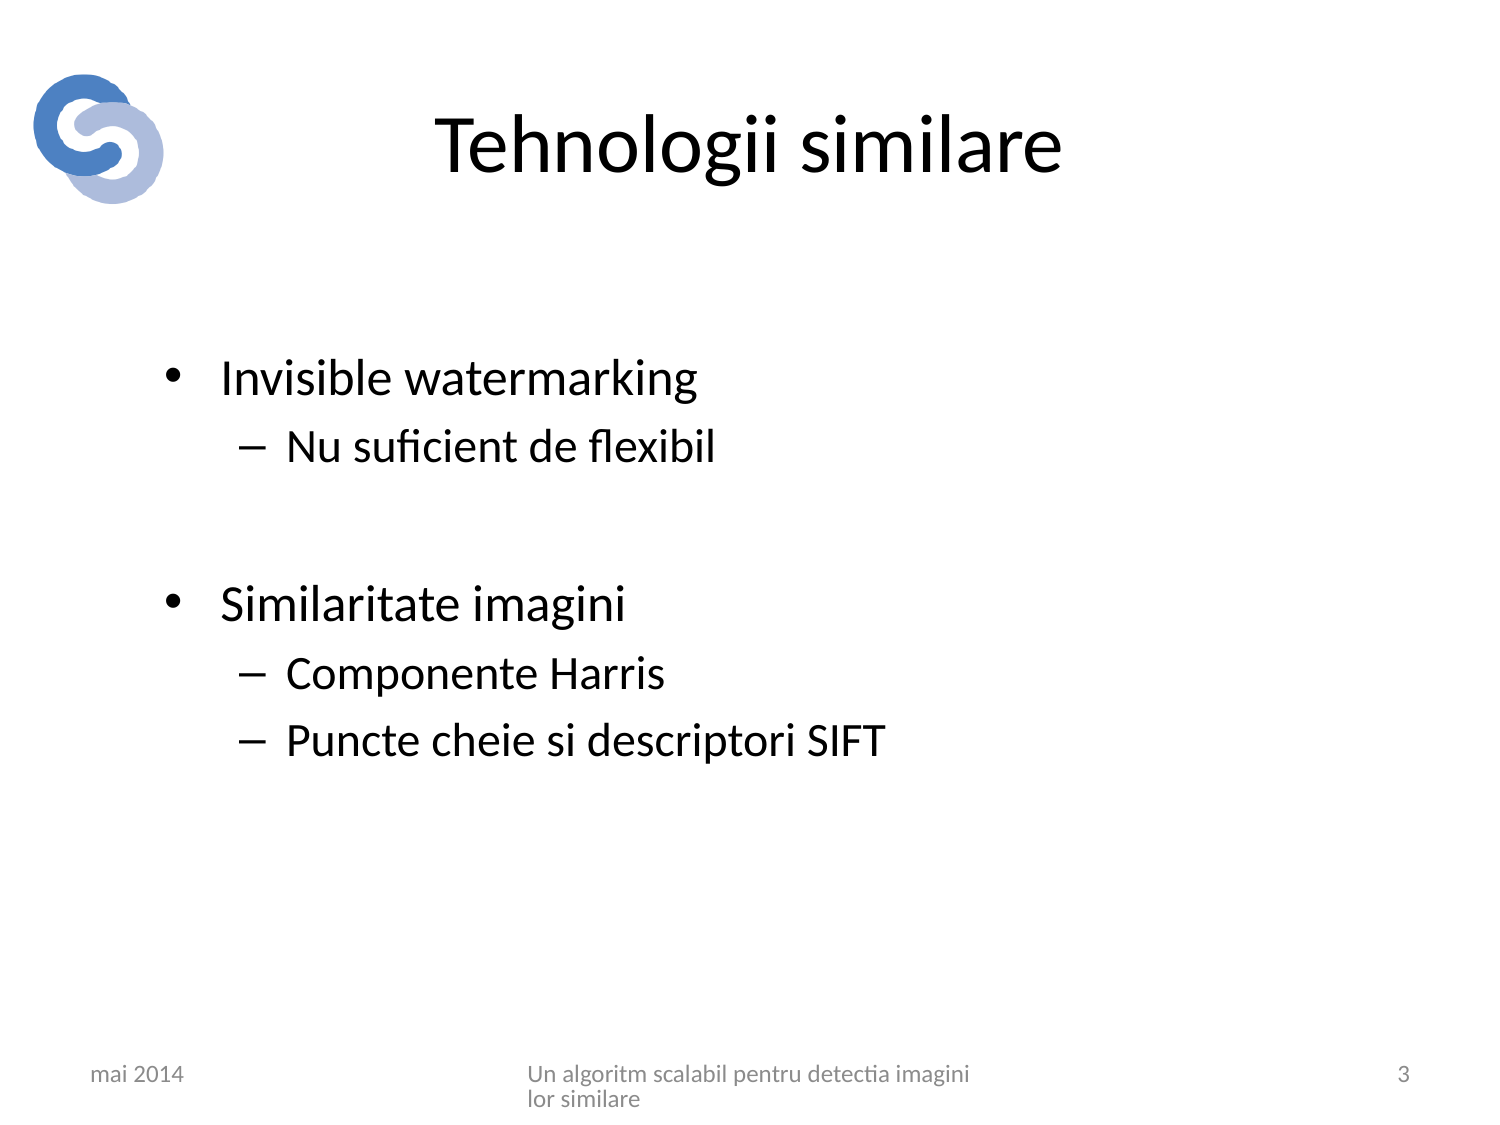

# Tehnologii similare

Invisible watermarking
Nu suficient de flexibil

Similaritate imagini
Componente Harris
Puncte cheie si descriptori SIFT
mai 2014
Un algoritm scalabil pentru detectia imaginilor similare
3